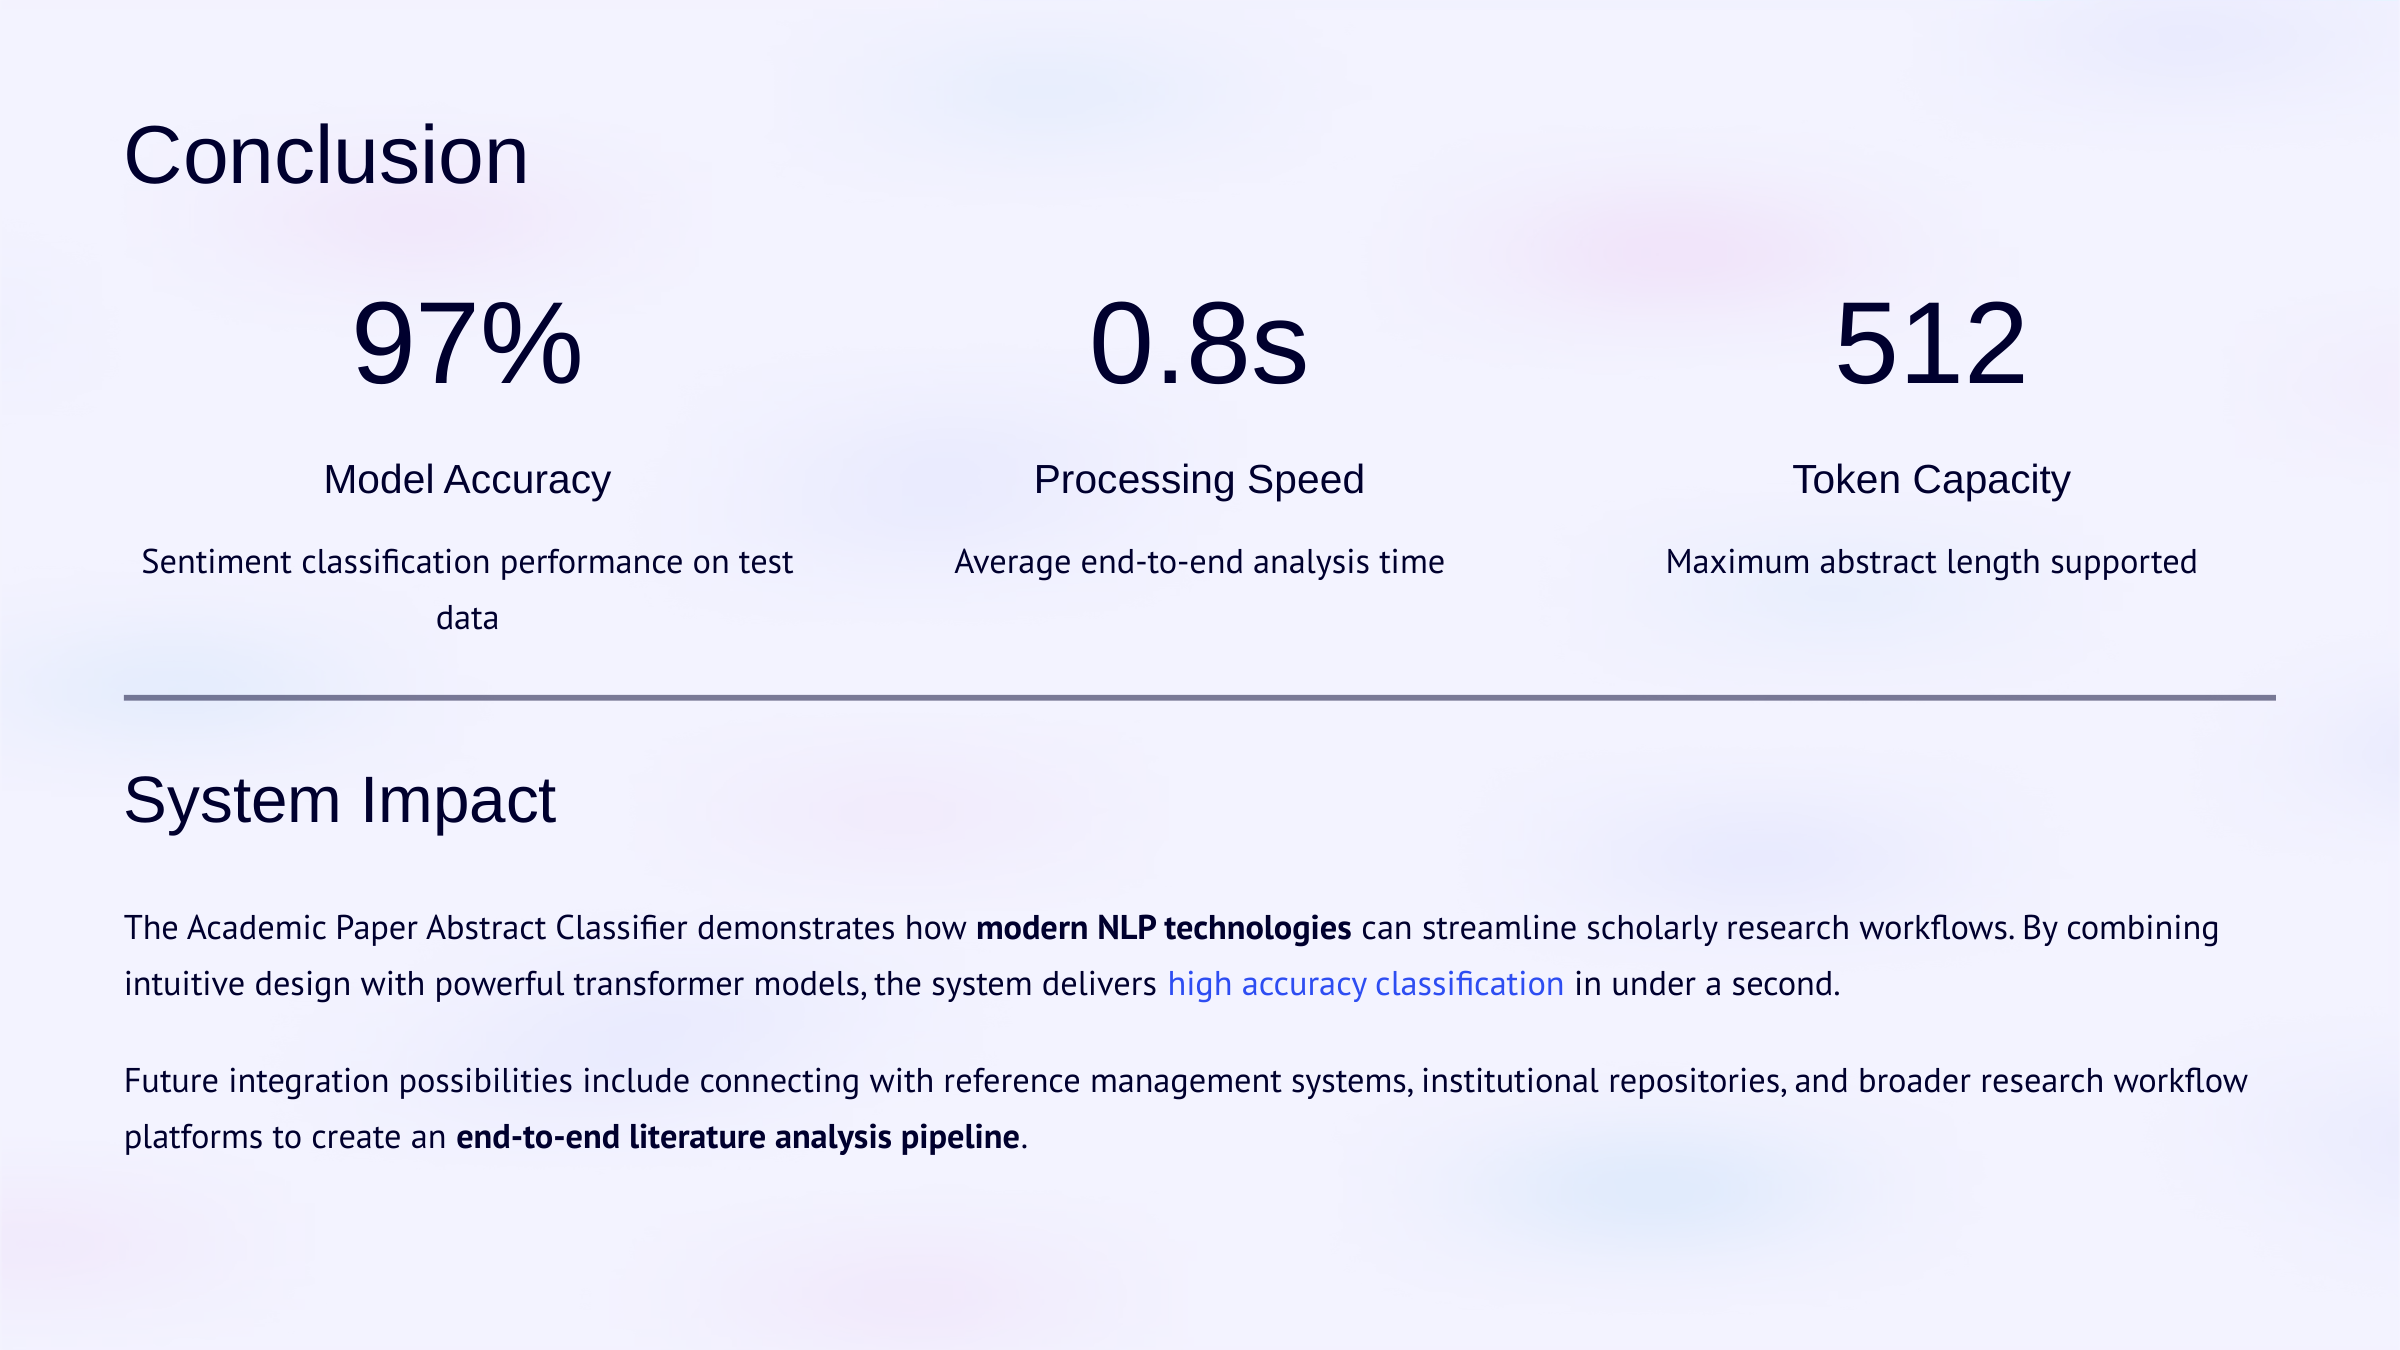

Conclusion
97%
0.8s
512
Model Accuracy
Processing Speed
Token Capacity
Sentiment classification performance on test data
Average end-to-end analysis time
Maximum abstract length supported

System Impact
The Academic Paper Abstract Classifier demonstrates how modern NLP technologies can streamline scholarly research workflows. By combining intuitive design with powerful transformer models, the system delivers high accuracy classification in under a second.
Future integration possibilities include connecting with reference management systems, institutional repositories, and broader research workflow platforms to create an end-to-end literature analysis pipeline.